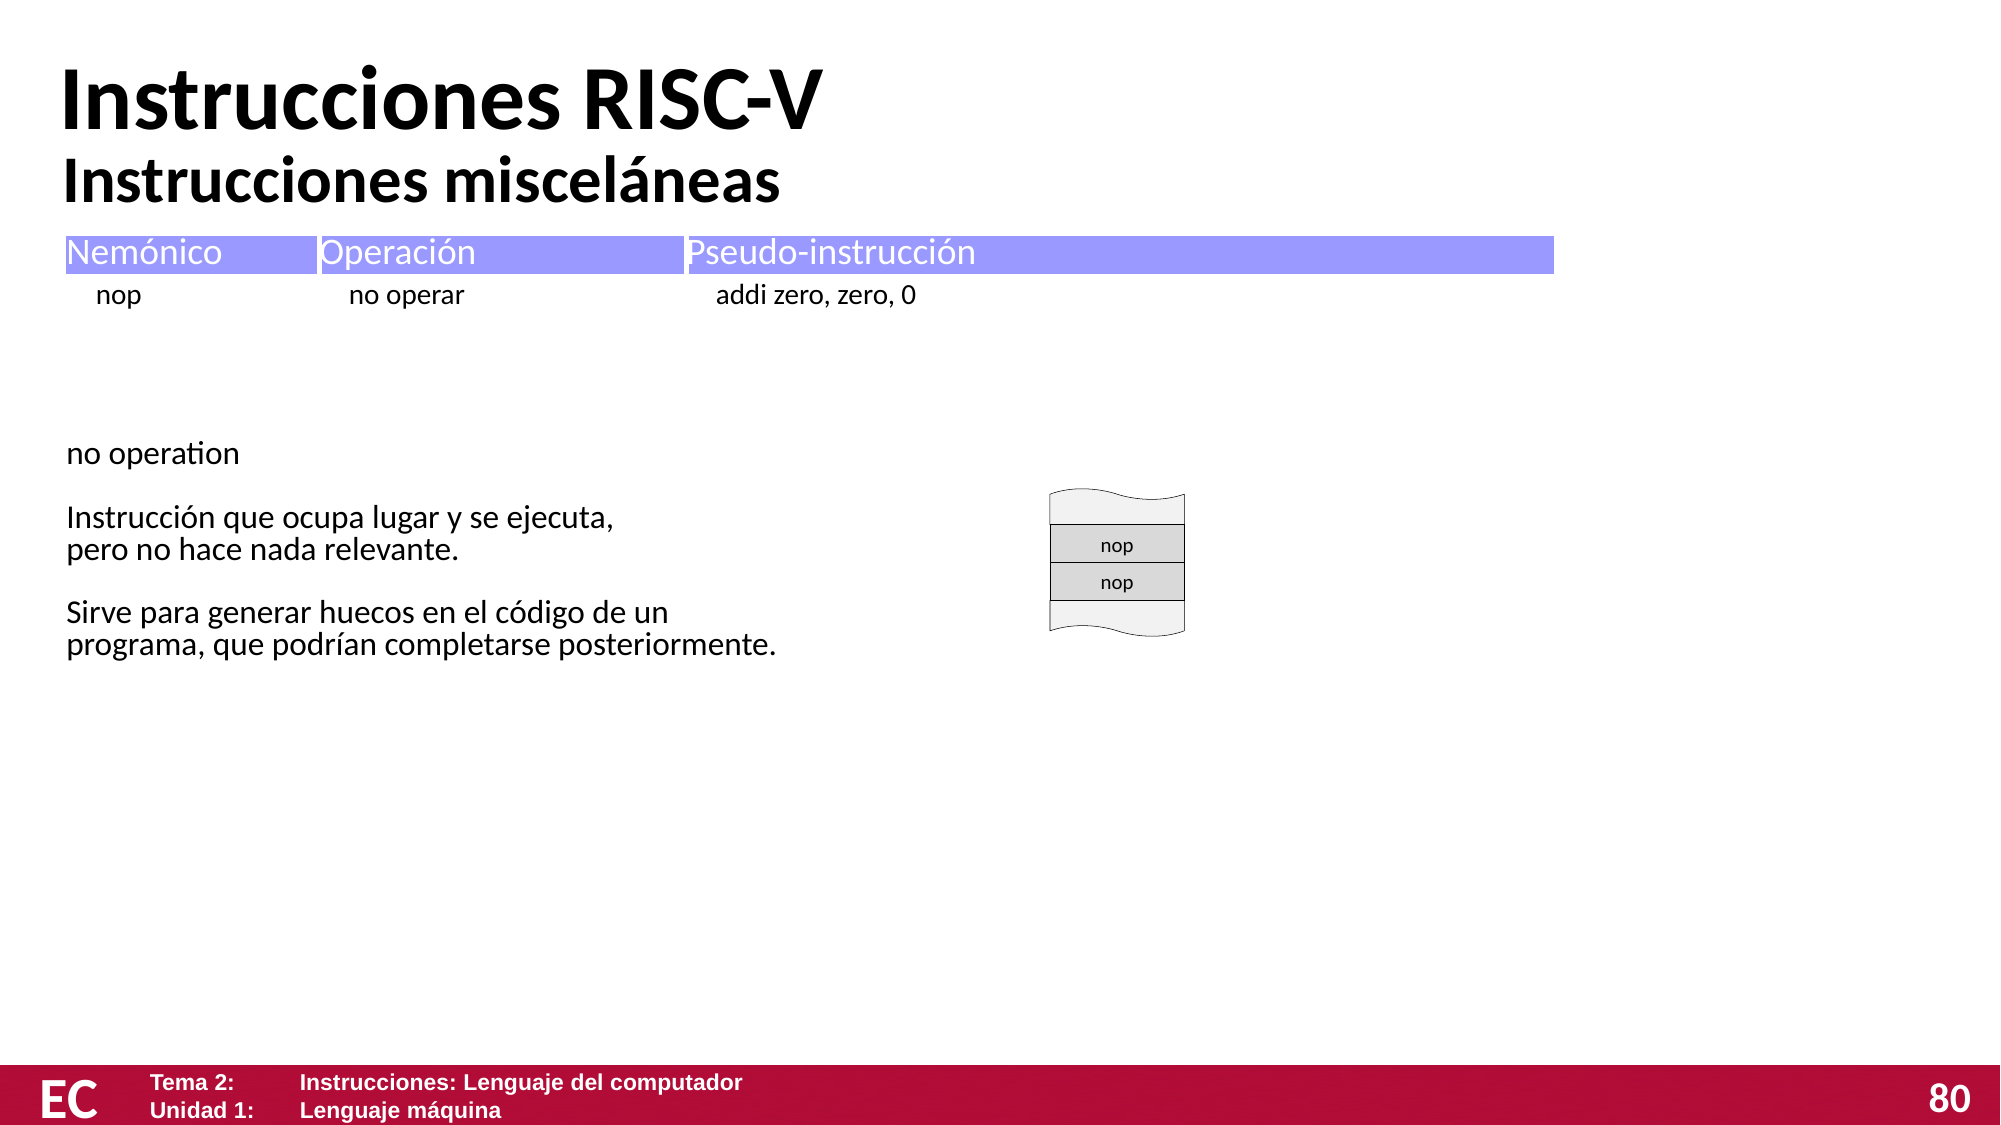

# Instrucciones RISC-V
Instrucciones misceláneas
| Nemónico | Operación | Pseudo-instrucción |
| --- | --- | --- |
|  |  |  |
| nop | no operar | addi zero, zero, 0 |
no operation

Instrucción que ocupa lugar y se ejecuta,
pero no hace nada relevante.

Sirve para generar huecos en el código de un programa, que podrían completarse posteriormente.

nop
nop